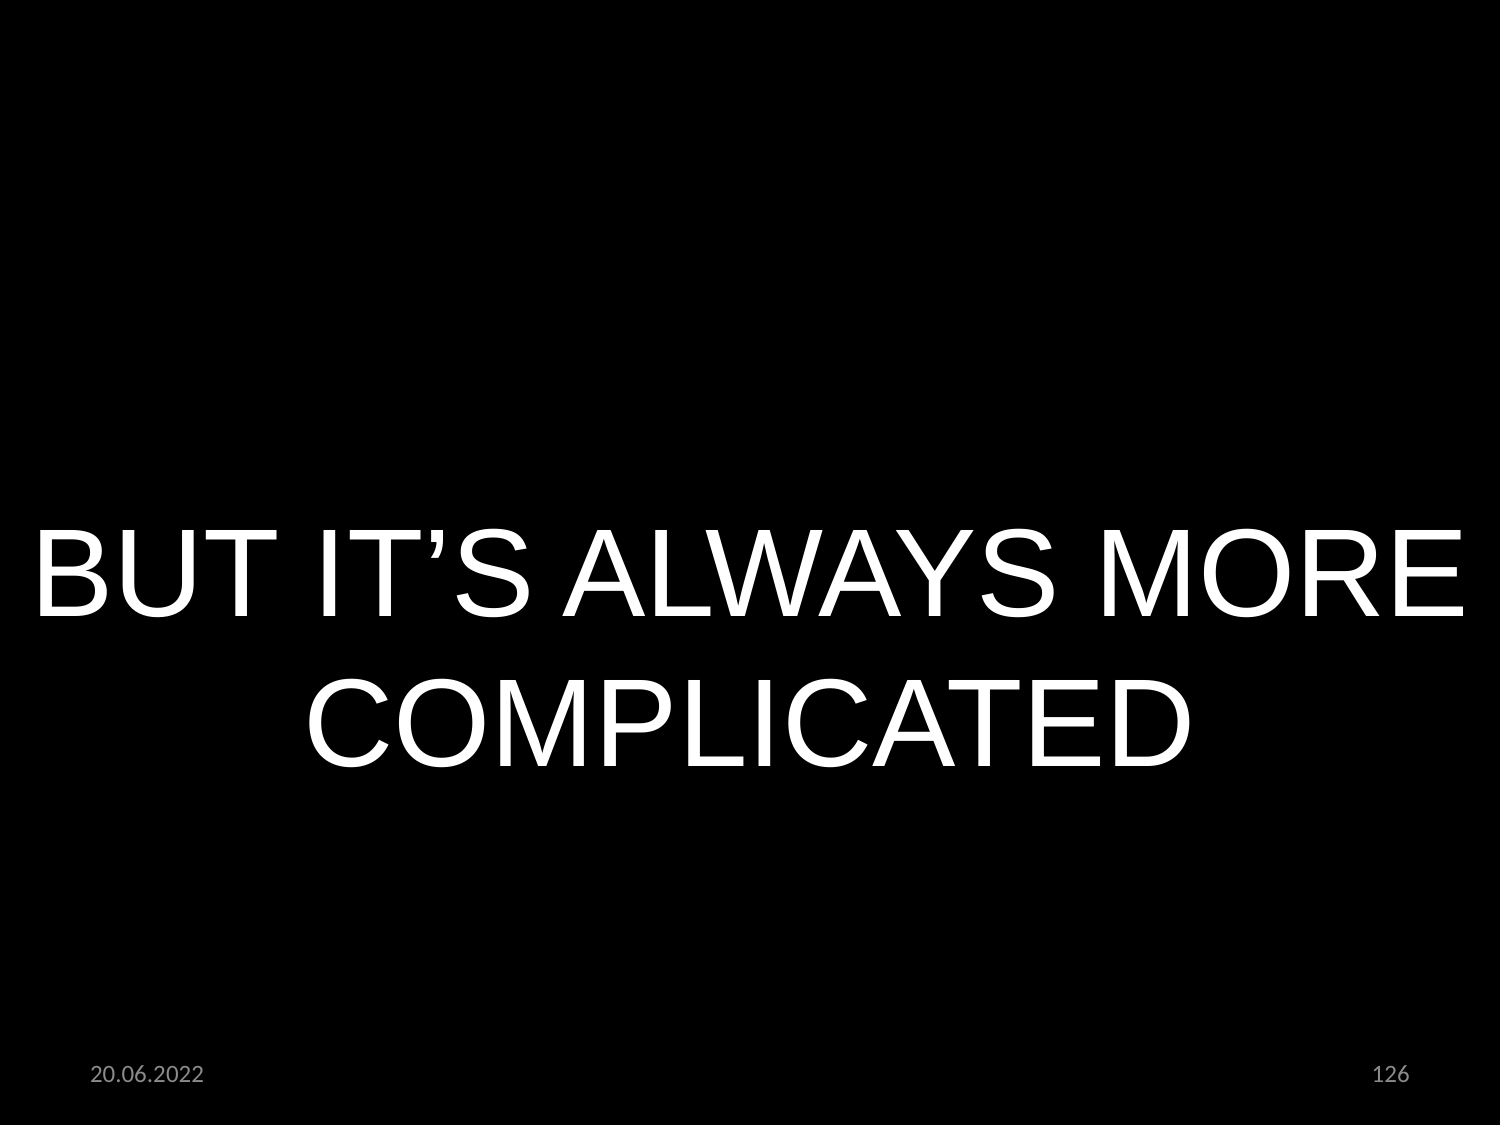

BUT IT’S ALWAYS MORE COMPLICATED
20.06.2022
126